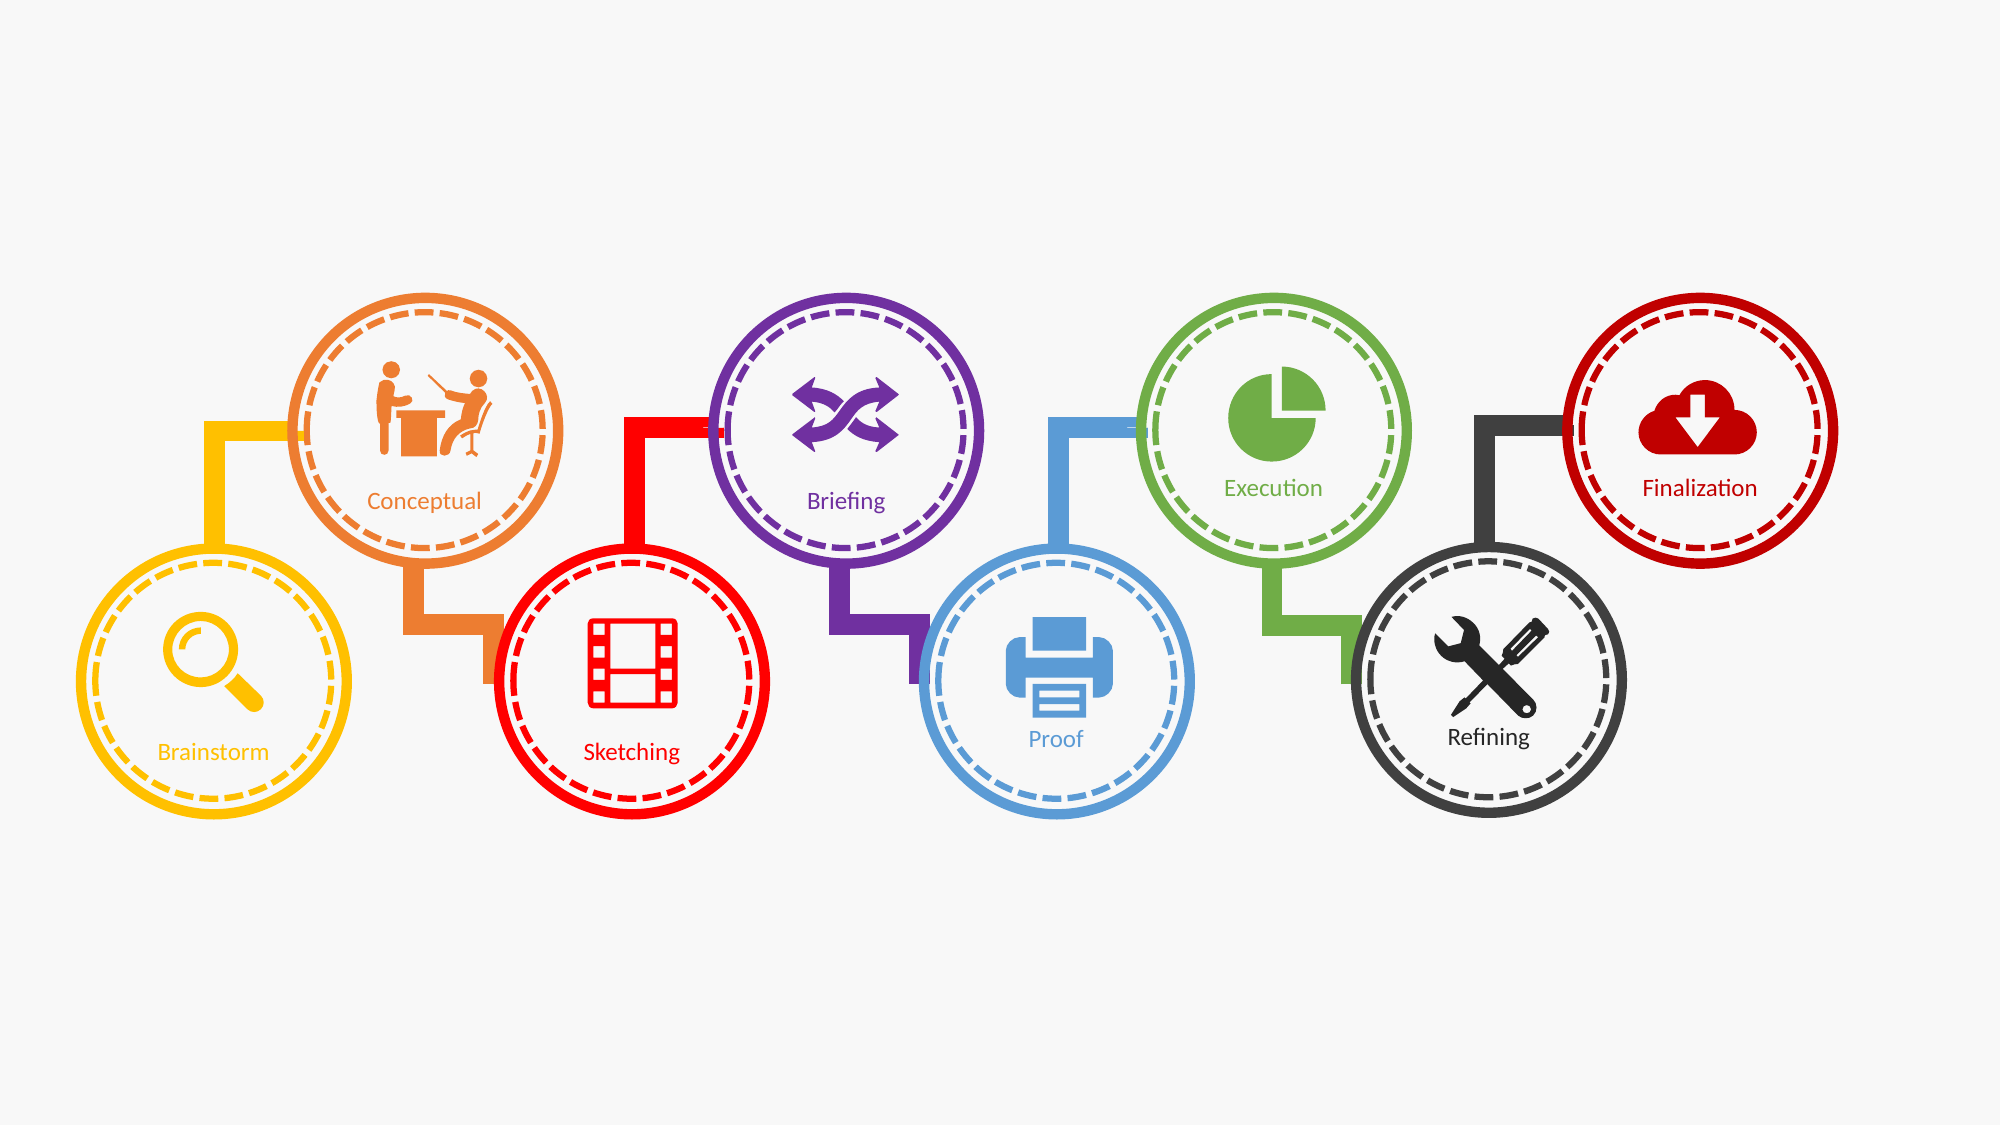

Finalization
Execution
Conceptual
Briefing

Refining
Proof
Brainstorm
Sketching